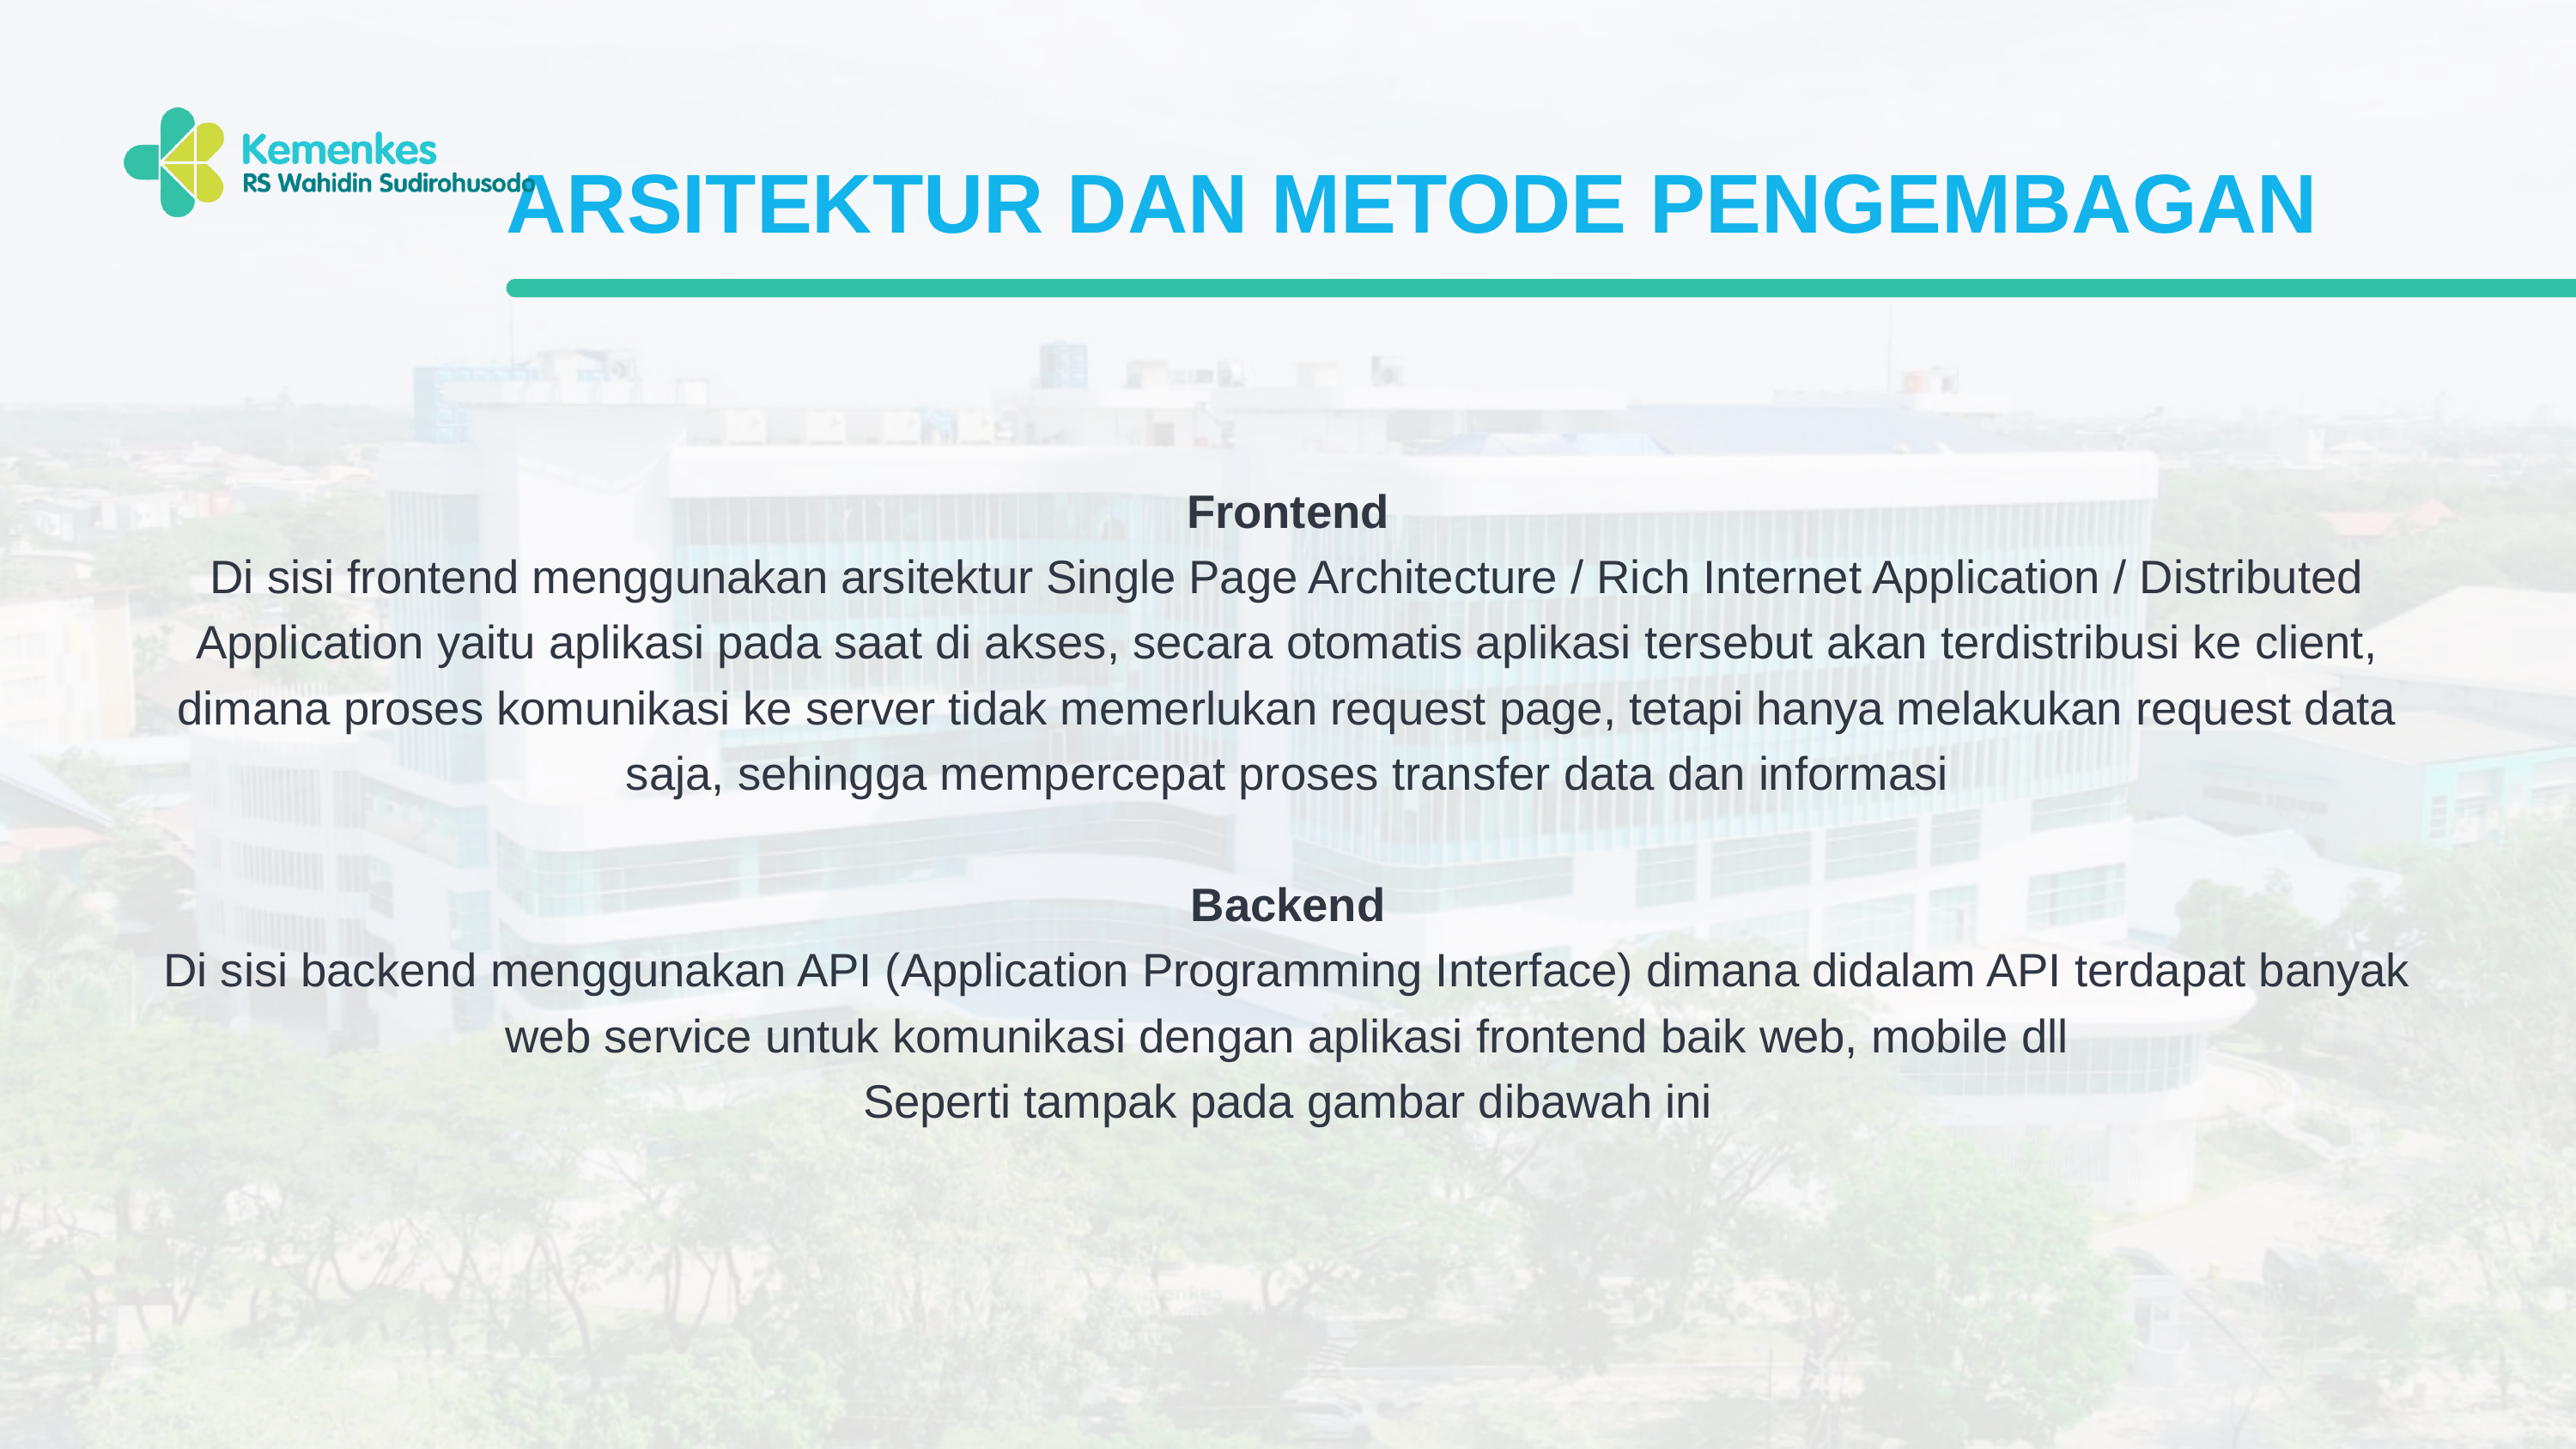

ARSITEKTUR DAN METODE PENGEMBAGAN

Frontend
Di sisi frontend menggunakan arsitektur Single Page Architecture / Rich Internet Application / Distributed Application yaitu aplikasi pada saat di akses, secara otomatis aplikasi tersebut akan terdistribusi ke client, dimana proses komunikasi ke server tidak memerlukan request page, tetapi hanya melakukan request data saja, sehingga mempercepat proses transfer data dan informasi

Backend
Di sisi backend menggunakan API (Application Programming Interface) dimana didalam API terdapat banyak web service untuk komunikasi dengan aplikasi frontend baik web, mobile dll
Seperti tampak pada gambar dibawah ini